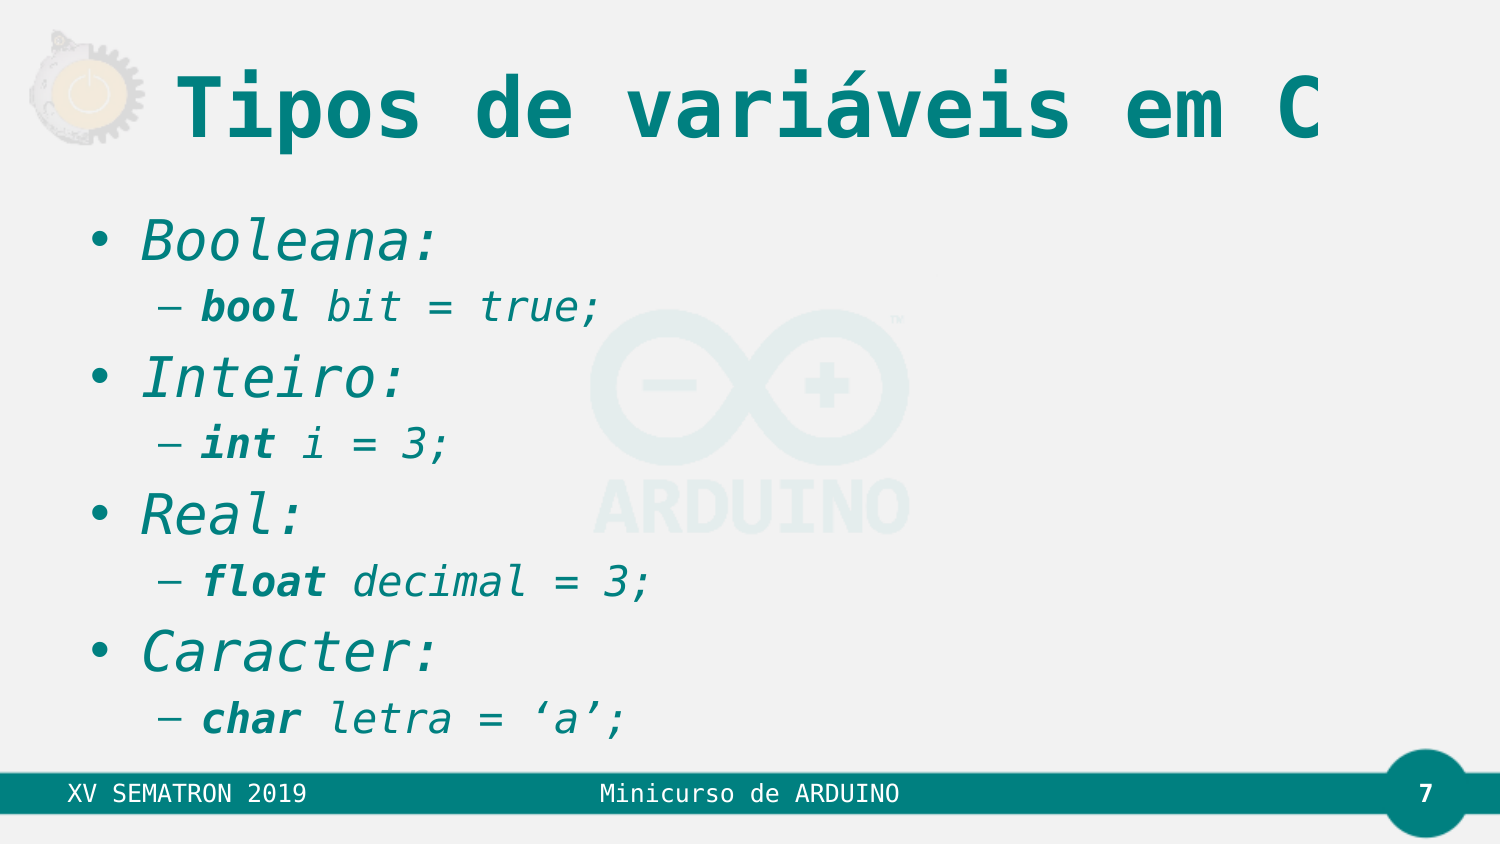

# Tipos de variáveis em C
Booleana:
bool bit = true;
Inteiro:
int i = 3;
Real:
float decimal = 3;
Caracter:
char letra = ‘a’;
7